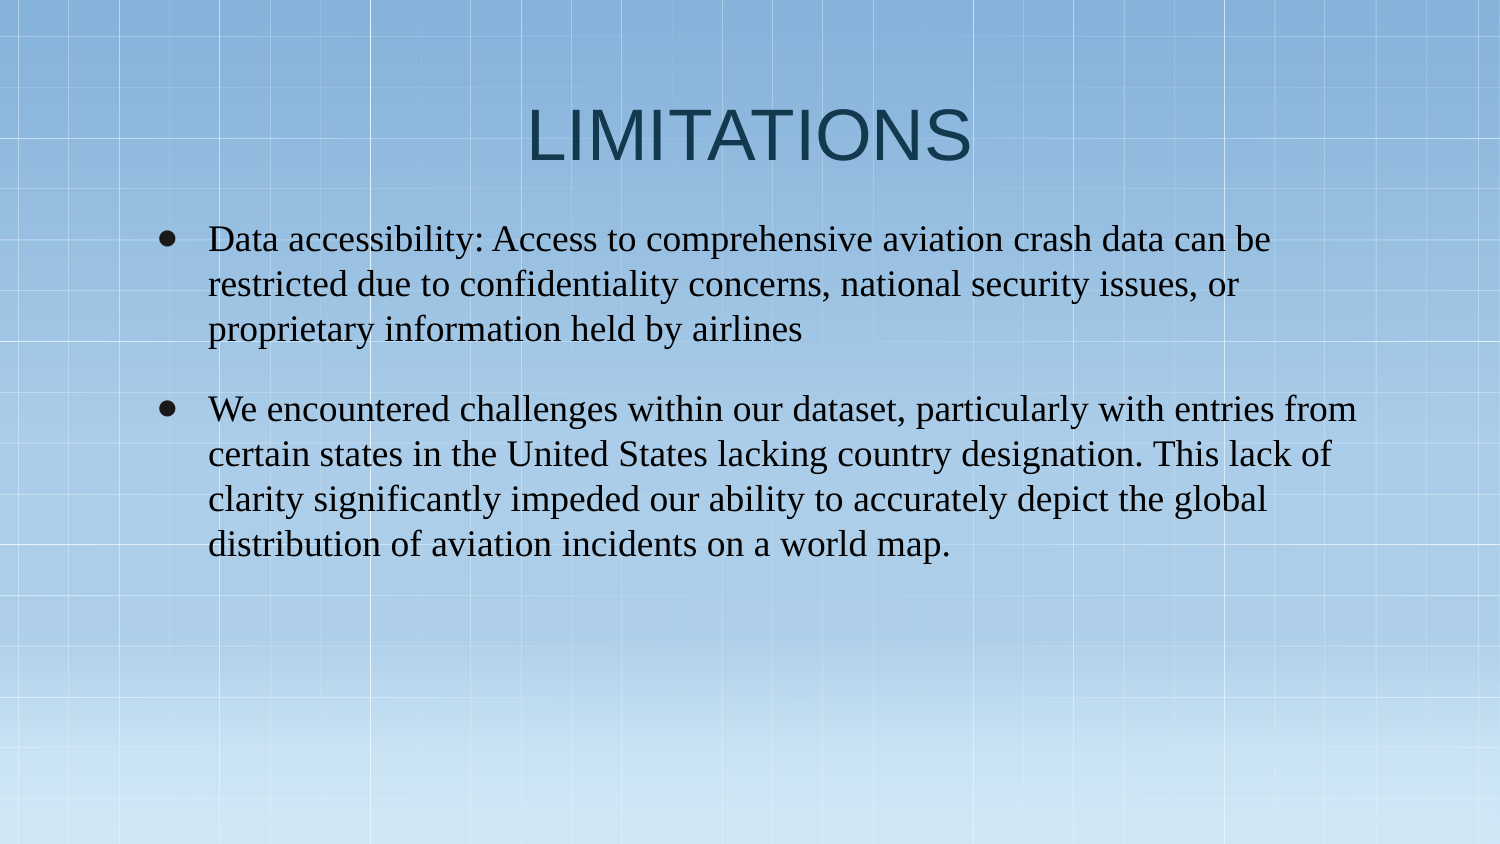

# LIMITATIONS
Data accessibility: Access to comprehensive aviation crash data can be restricted due to confidentiality concerns, national security issues, or proprietary information held by airlines

We encountered challenges within our dataset, particularly with entries from certain states in the United States lacking country designation. This lack of clarity significantly impeded our ability to accurately depict the global distribution of aviation incidents on a world map.